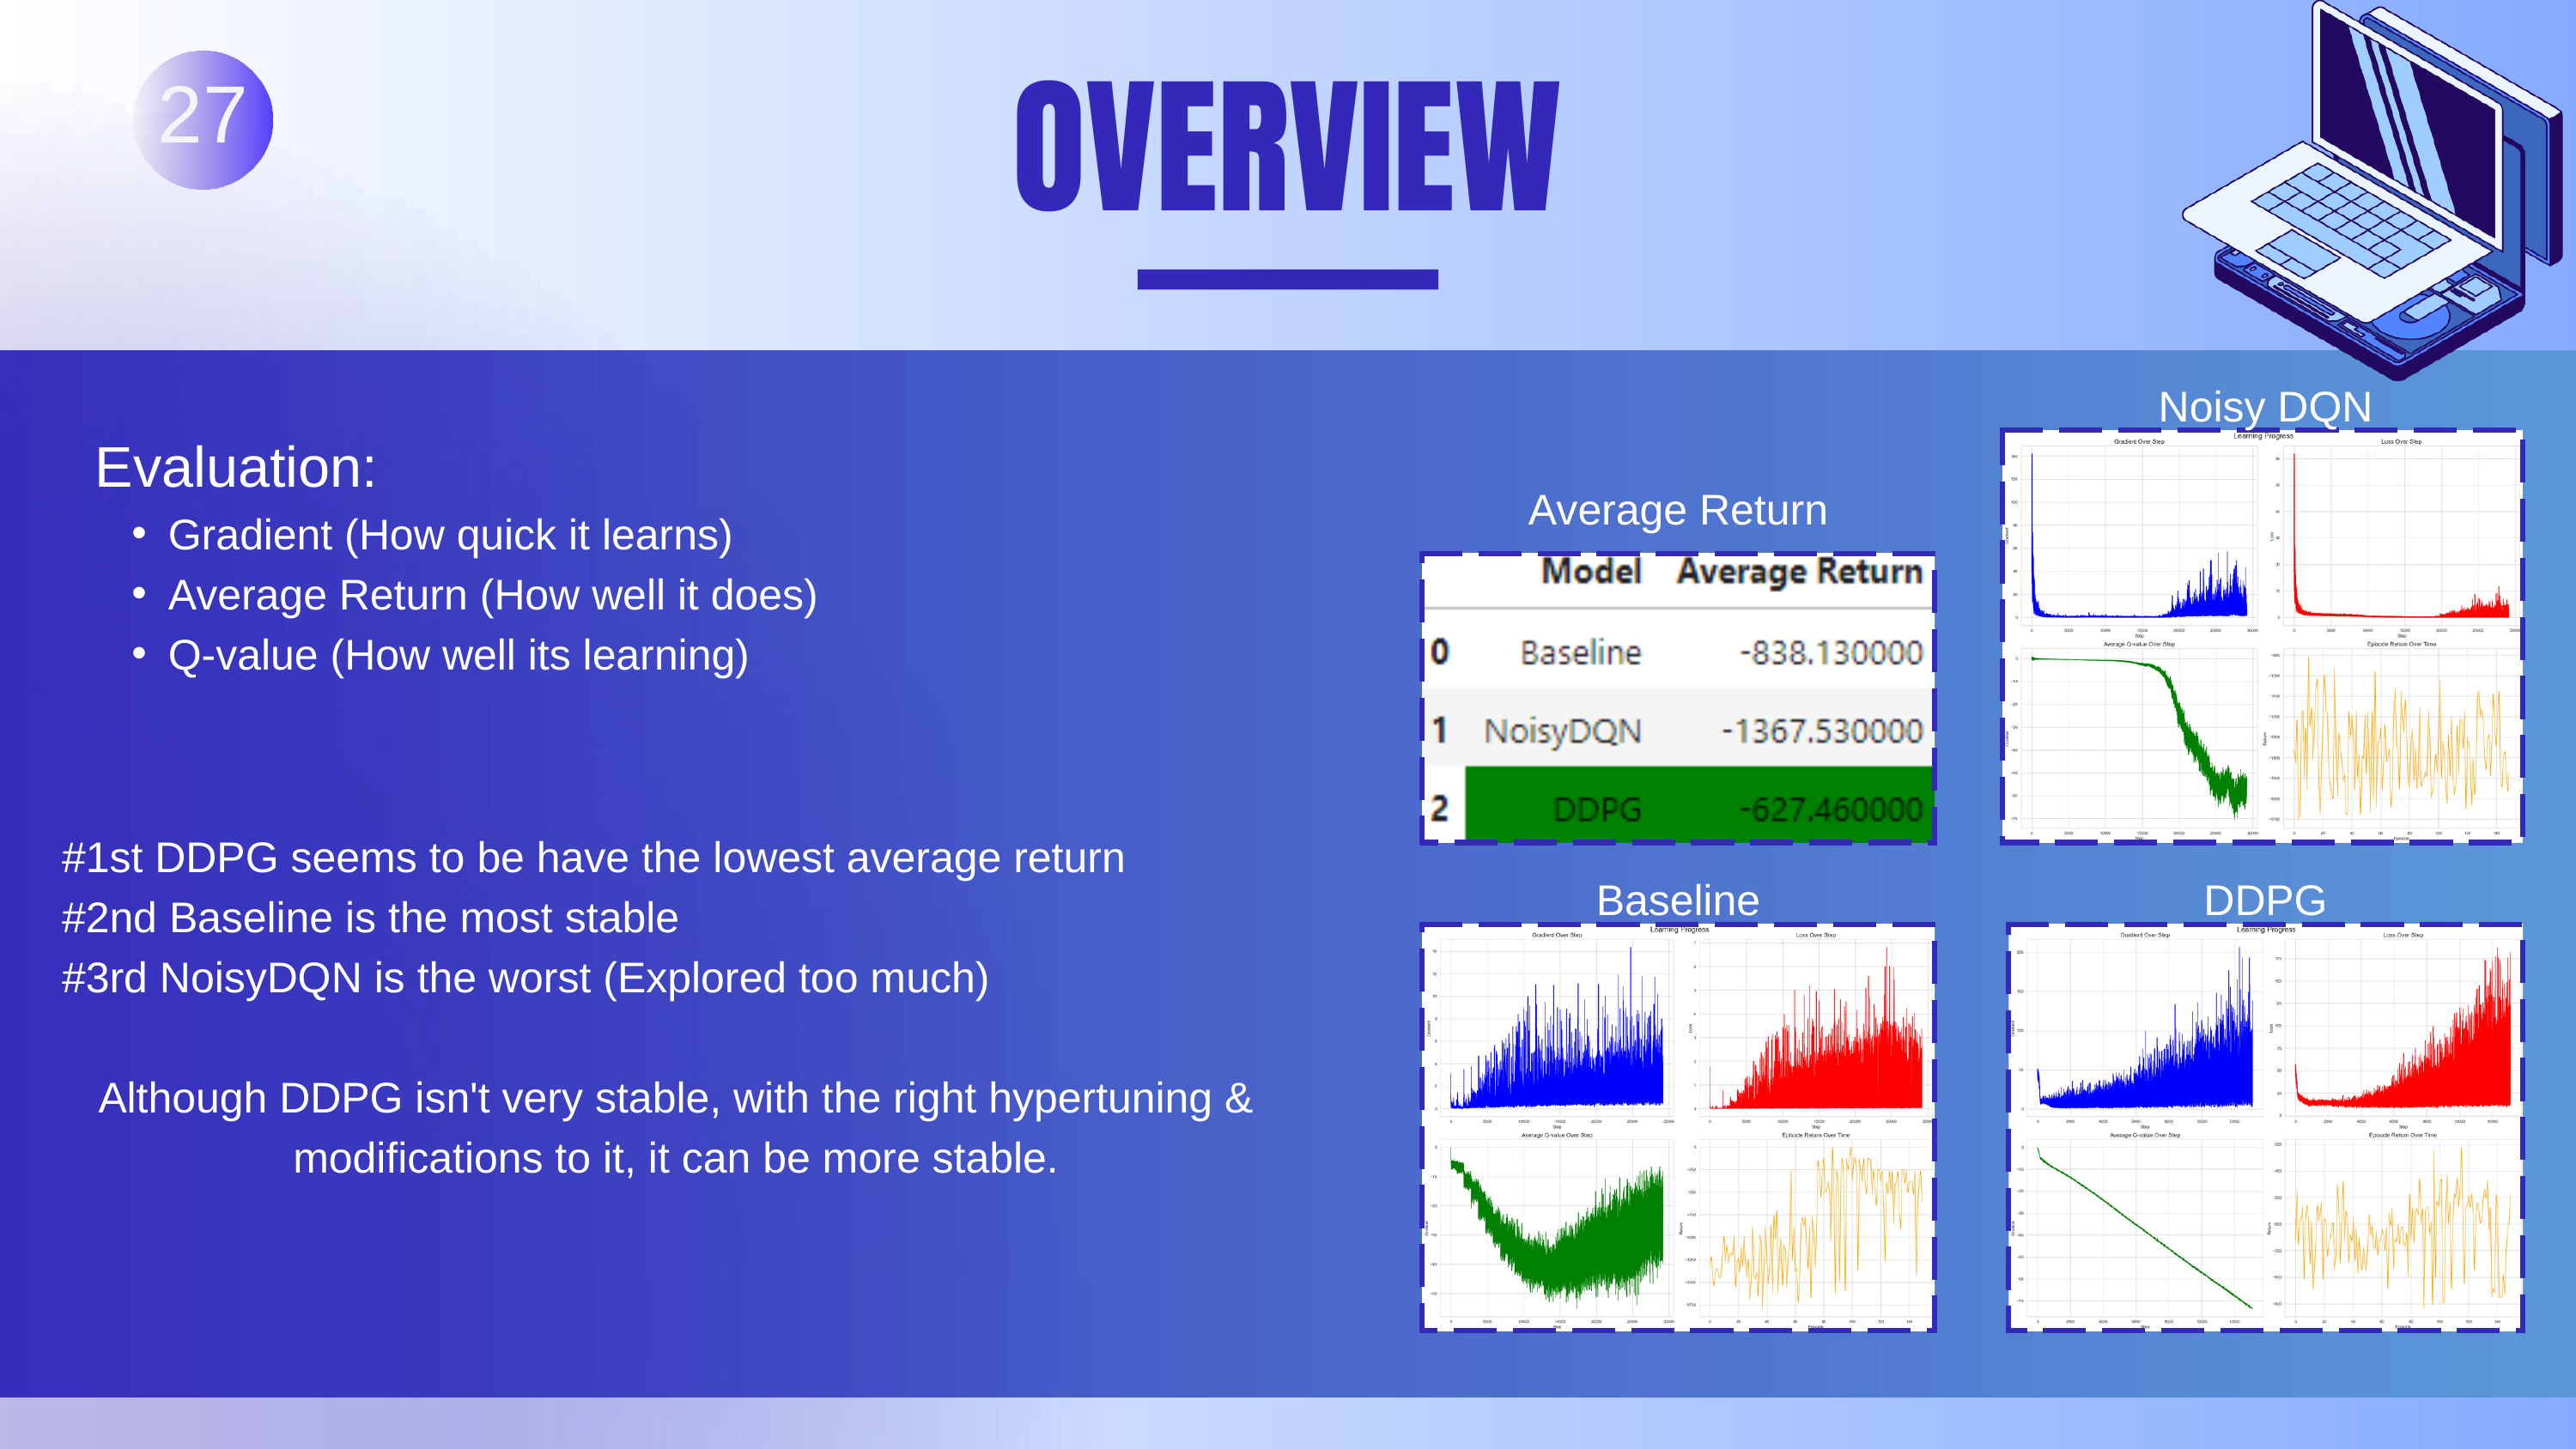

OVERVIEW

27

Noisy DQN
Evaluation:
Gradient (How quick it learns)
Average Return (How well it does)
Q-value (How well its learning)

Average Return

#1st DDPG seems to be have the lowest average return
#2nd Baseline is the most stable
#3rd NoisyDQN is the worst (Explored too much)

Although DDPG isn't very stable, with the right hypertuning & modifications to it, it can be more stable.
Baseline
DDPG